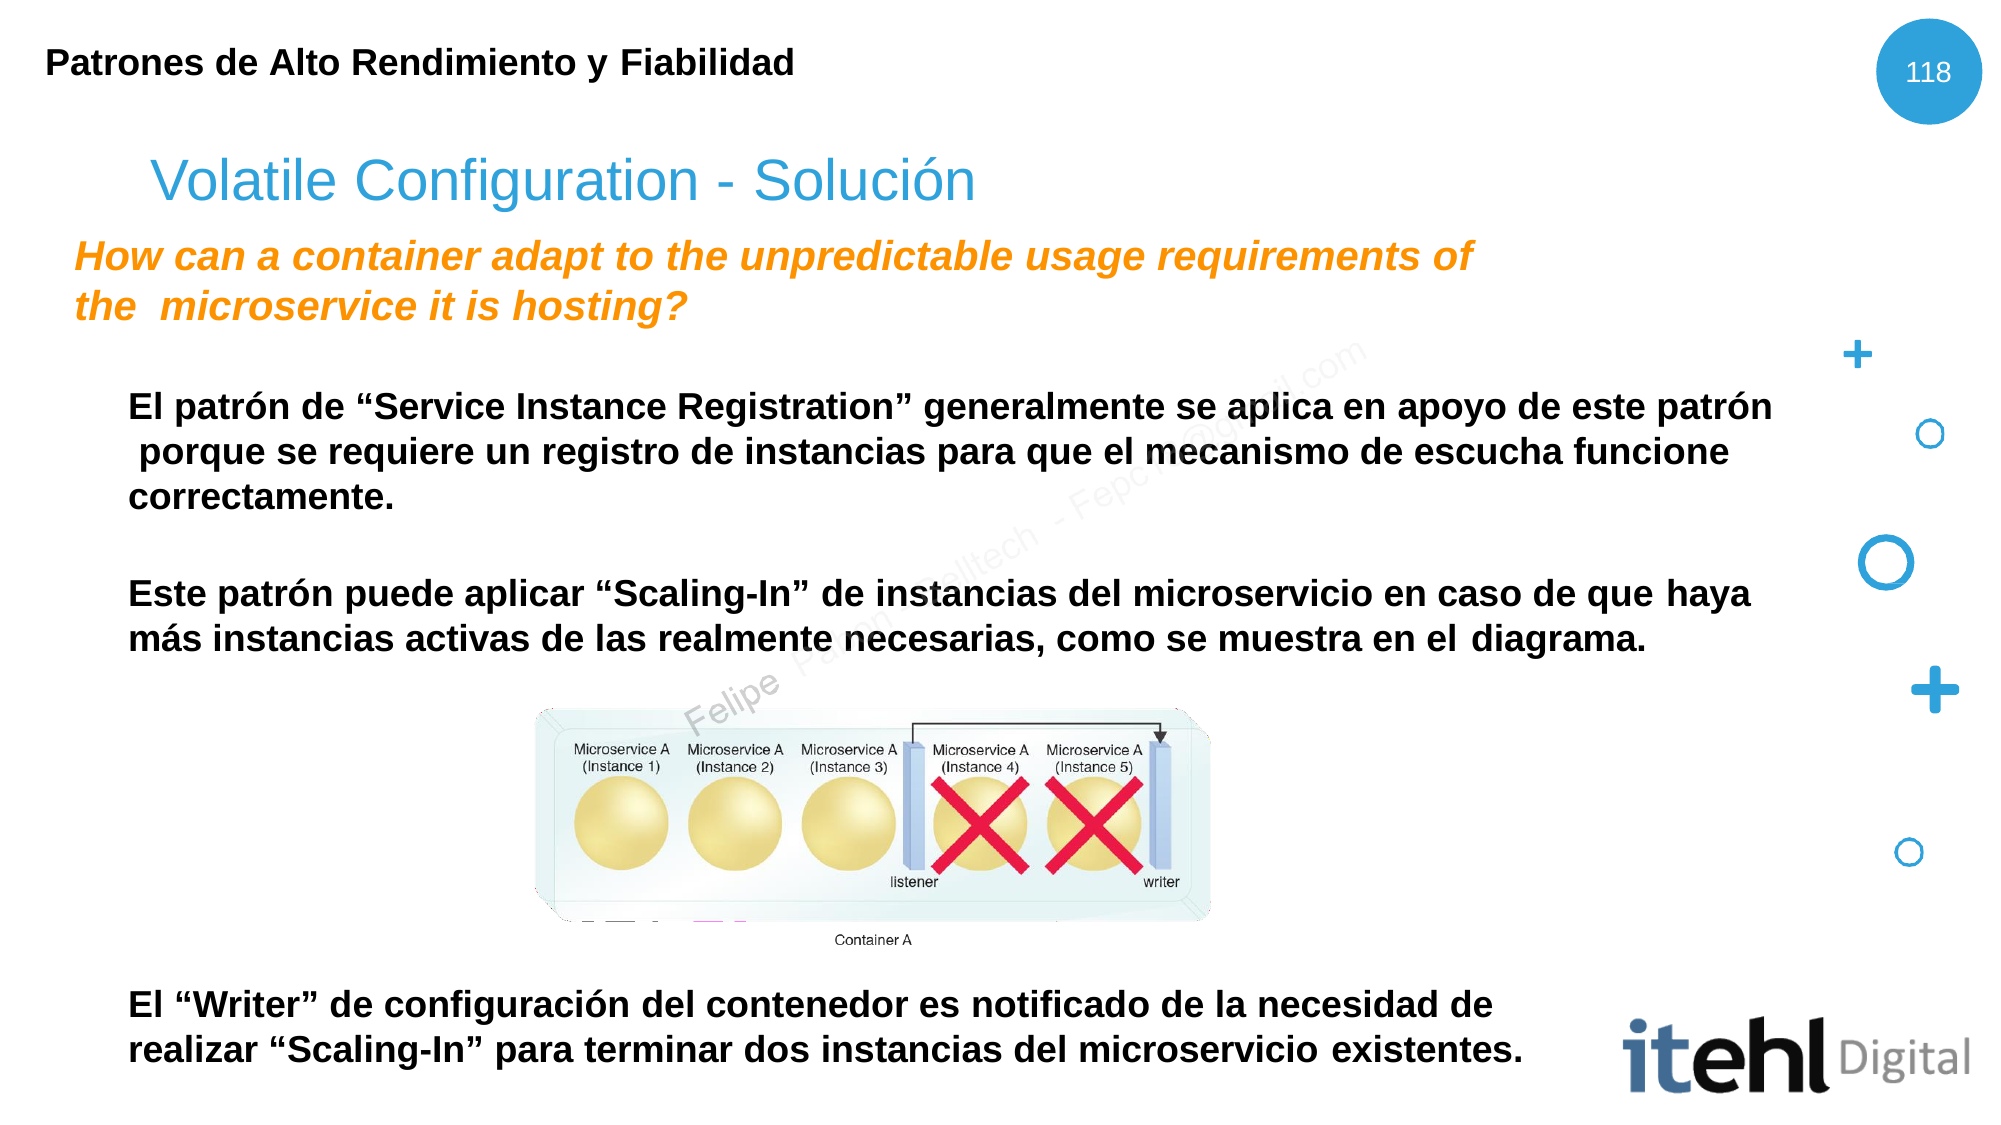

Patrones de Alto Rendimiento y Fiabilidad
118
# Volatile Configuration - Solución
How can a container adapt to the unpredictable usage requirements of the  microservice it is hosting?

El patrón de “Service Instance Registration” generalmente se aplica en apoyo de este patrón  porque se requiere un registro de instancias para que el mecanismo de escucha funcione  correctamente.

Este patrón puede aplicar “Scaling-In” de instancias del microservicio en caso de que haya
más instancias activas de las realmente necesarias, como se muestra en el diagrama.

El “Writer” de configuración del contenedor es notificado de la necesidad de  realizar “Scaling-In” para terminar dos instancias del microservicio existentes.